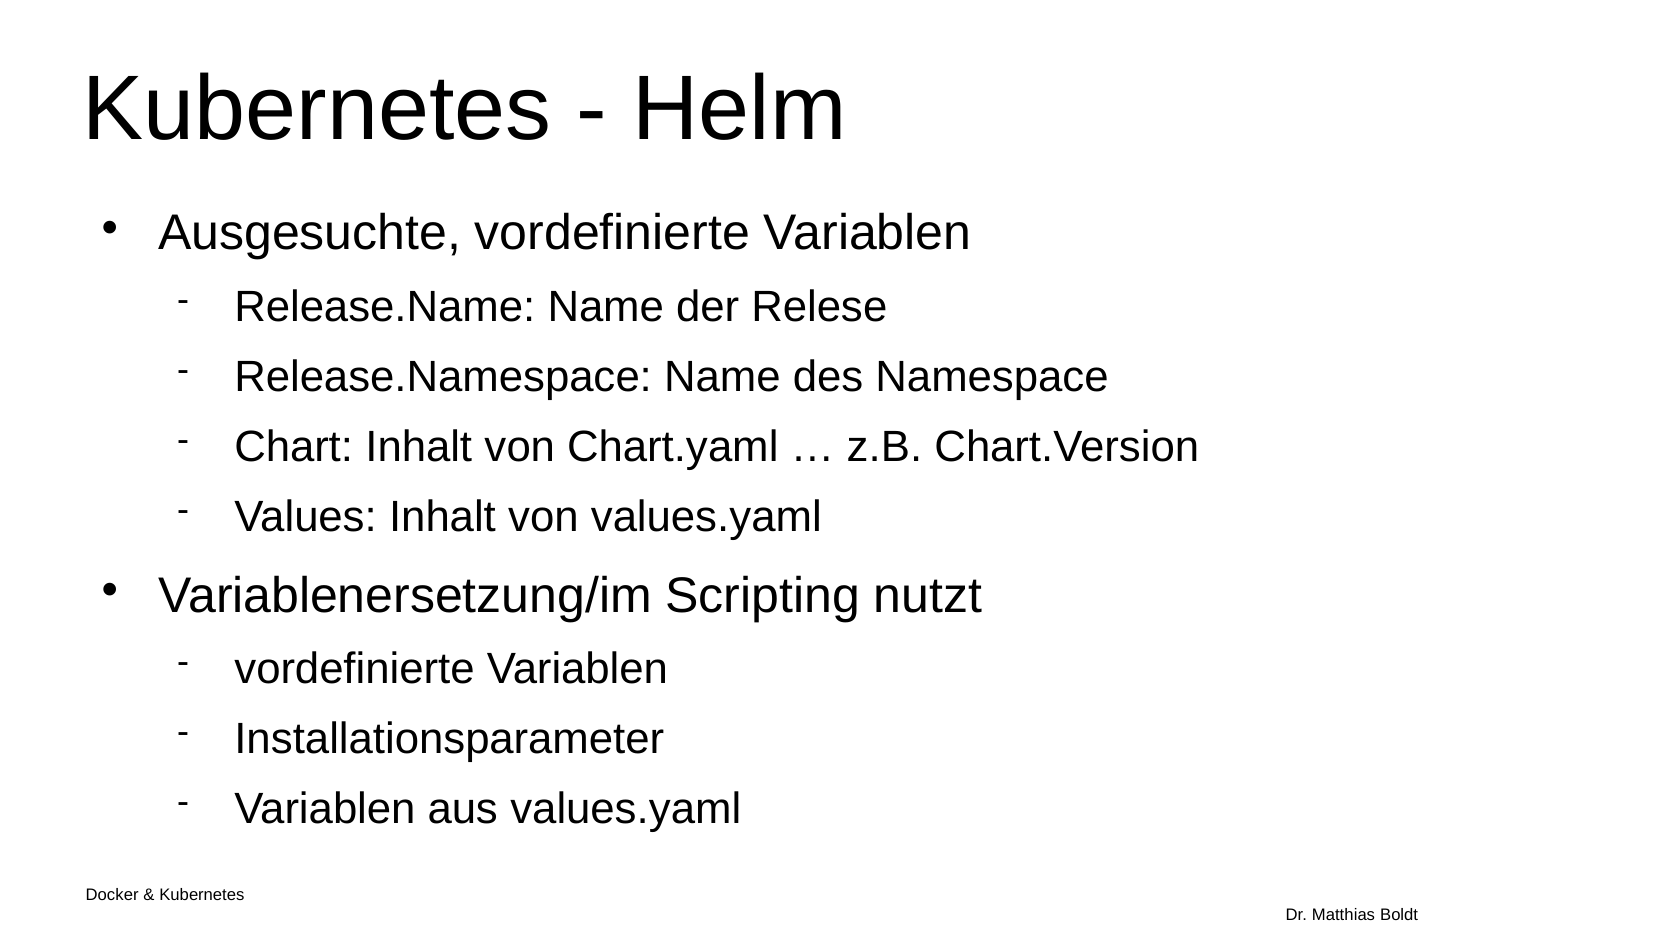

Kubernetes - Helm
Ausgesuchte, vordefinierte Variablen
Release.Name: Name der Relese
Release.Namespace: Name des Namespace
Chart: Inhalt von Chart.yaml … z.B. Chart.Version
Values: Inhalt von values.yaml
Variablenersetzung/im Scripting nutzt
vordefinierte Variablen
Installationsparameter
Variablen aus values.yaml

Docker & Kubernetes																Dr. Matthias Boldt